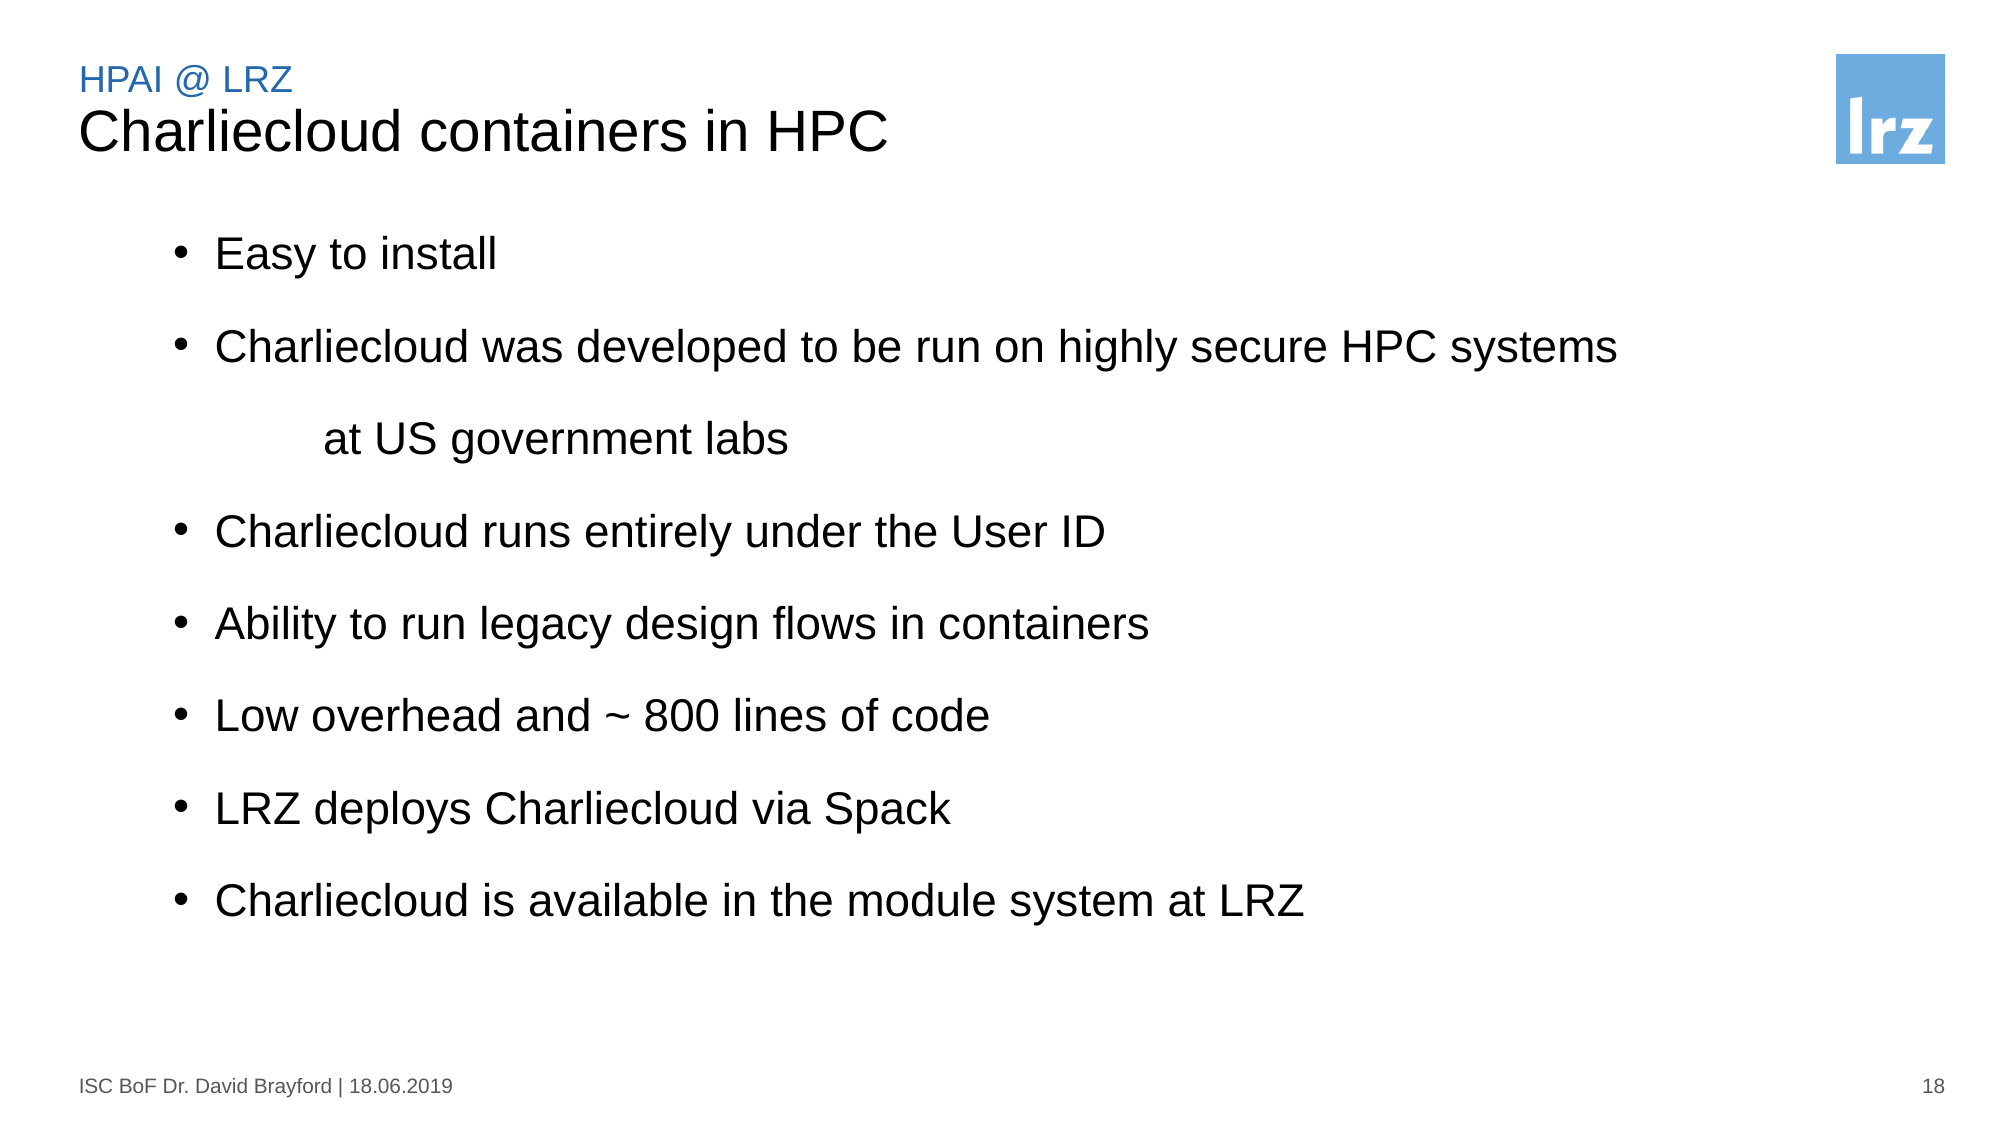

HPAI @ LRZ
# Charliecloud containers in HPC
Easy to install
Charliecloud was developed to be run on highly secure HPC systems
	at US government labs
Charliecloud runs entirely under the User ID
Ability to run legacy design flows in containers
Low overhead and ~ 800 lines of code
LRZ deploys Charliecloud via Spack
Charliecloud is available in the module system at LRZ
ISC BoF Dr. David Brayford | 18.06.2019
18